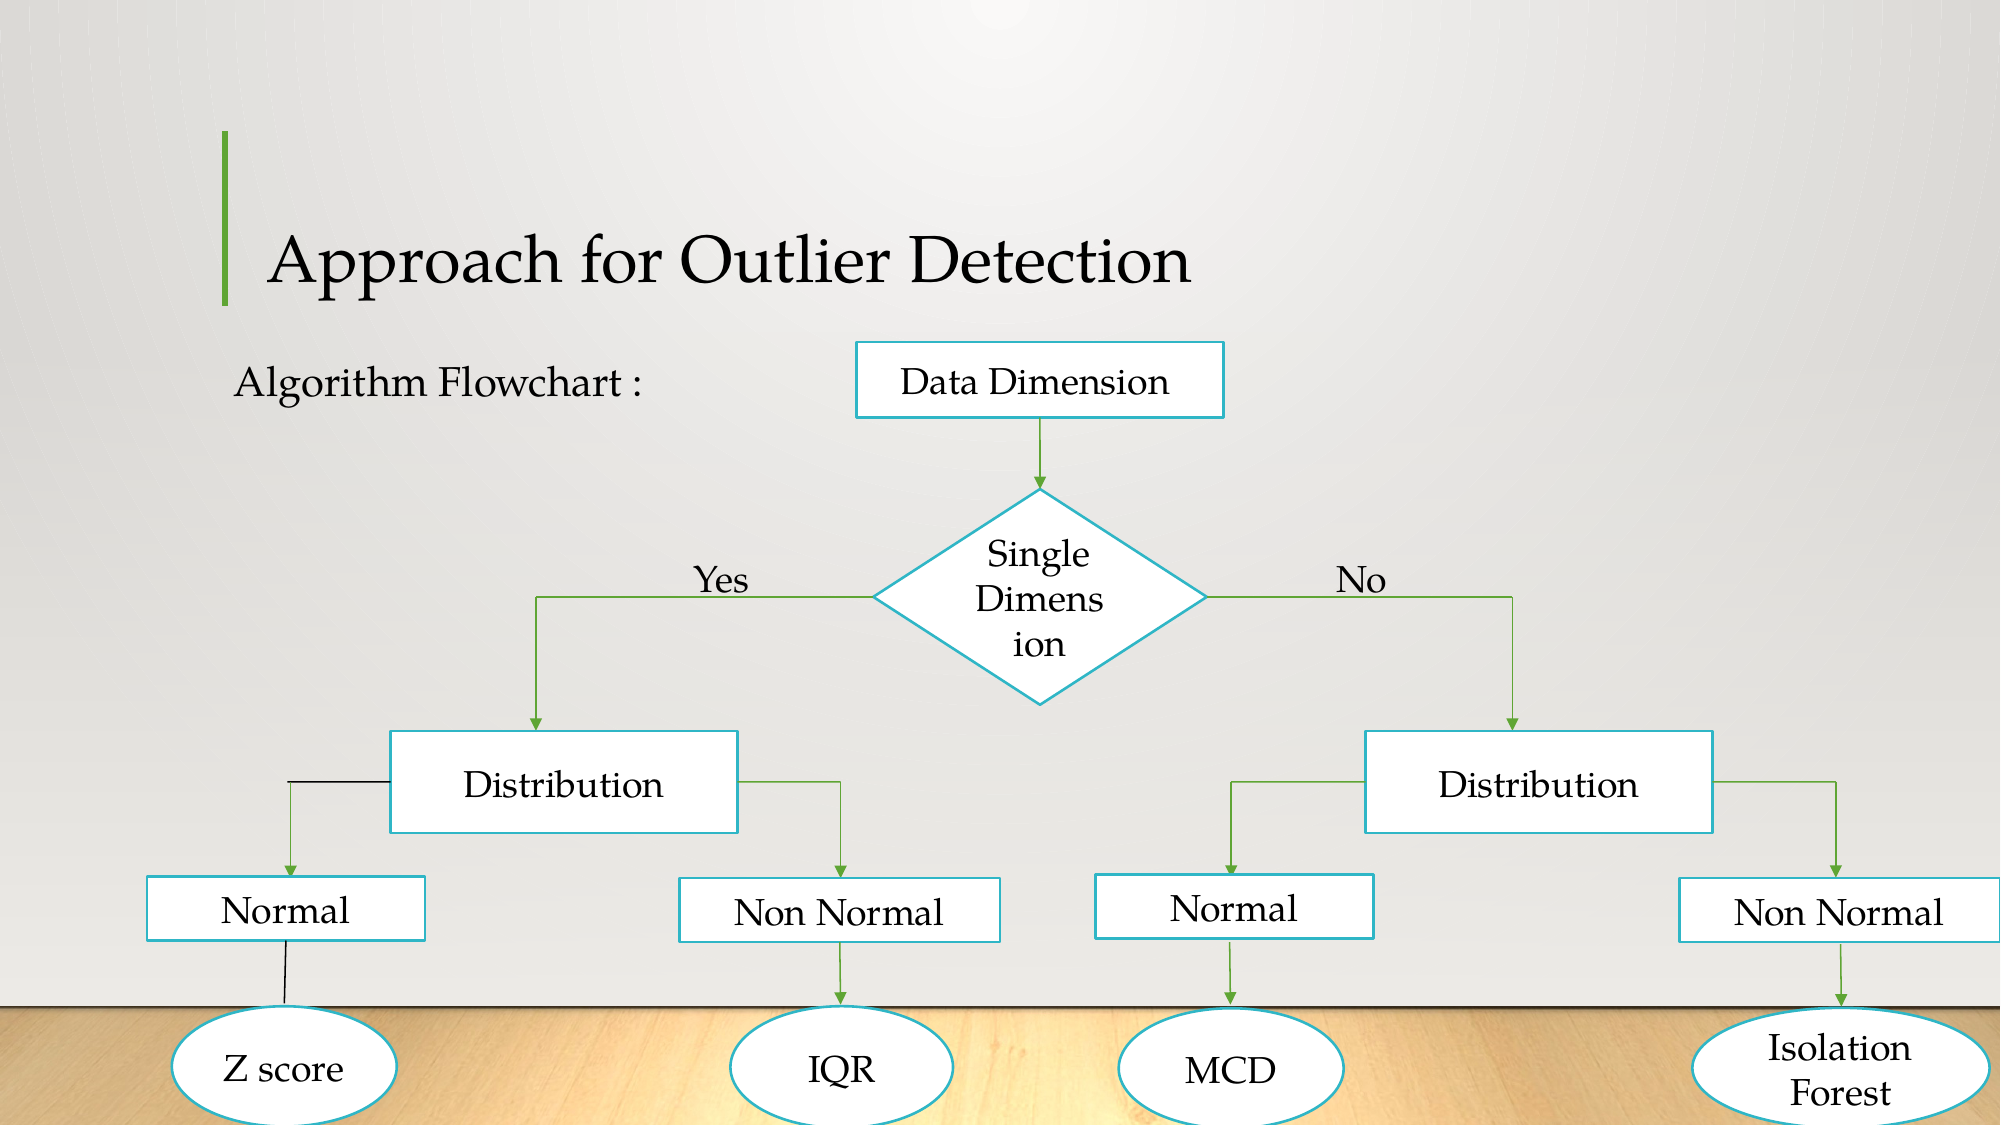

# Approach for Outlier Detection
Algorithm Flowchart :
Data Dimension
Single Dimension
No
Yes
Distribution
Distribution
Normal
Normal
Non Normal
Non Normal
Z score
IQR
Isolation Forest
MCD